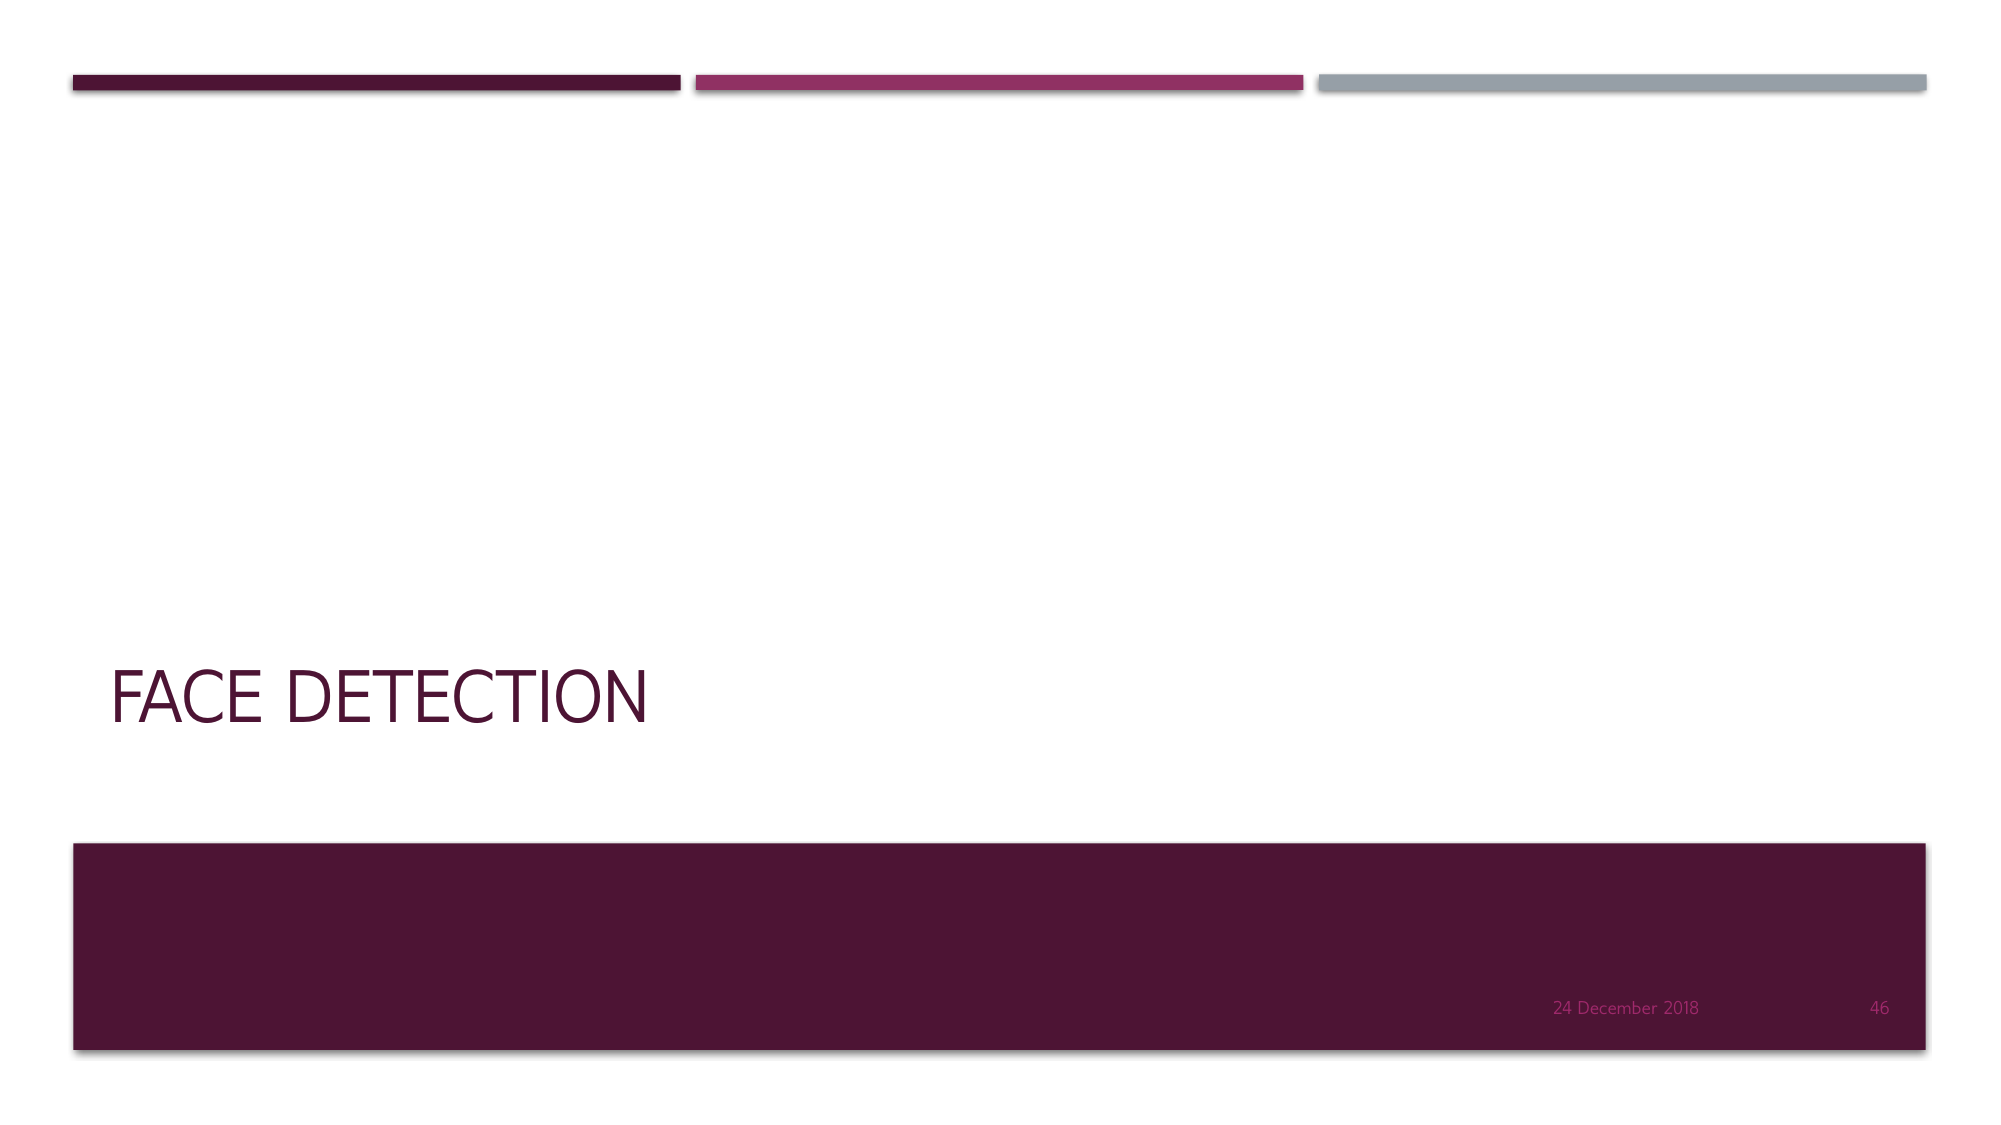

# Face detection

24 December 2018
46